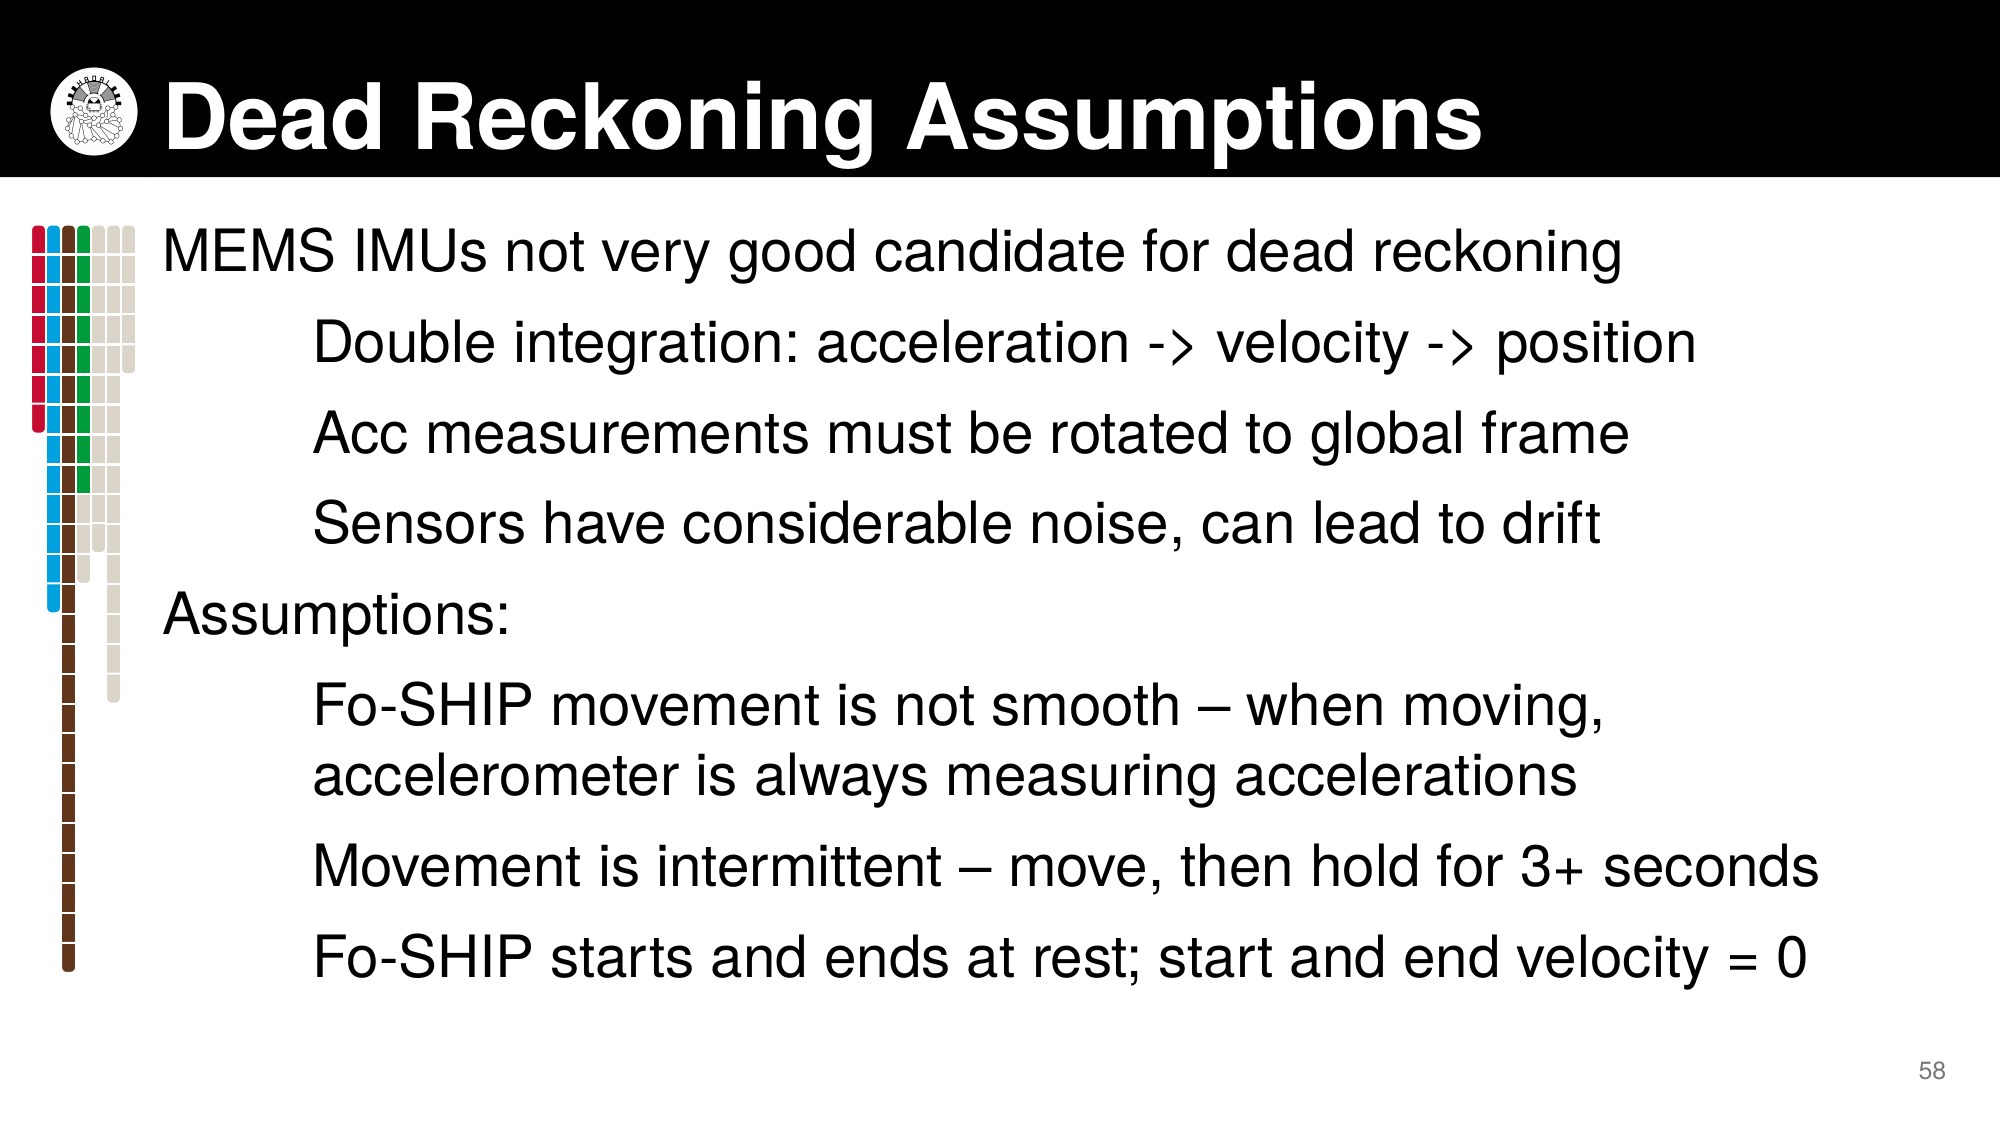

# Dead Reckoning Assumptions
MEMS IMUs not very good candidate for dead reckoning
	Double integration: acceleration -> velocity -> position
	Acc measurements must be rotated to global frame
	Sensors have considerable noise, can lead to drift
Assumptions:
	Fo-SHIP movement is not smooth – when moving,
	accelerometer is always measuring accelerations
	Movement is intermittent – move, then hold for 3+ seconds
	Fo-SHIP starts and ends at rest; start and end velocity = 0

58